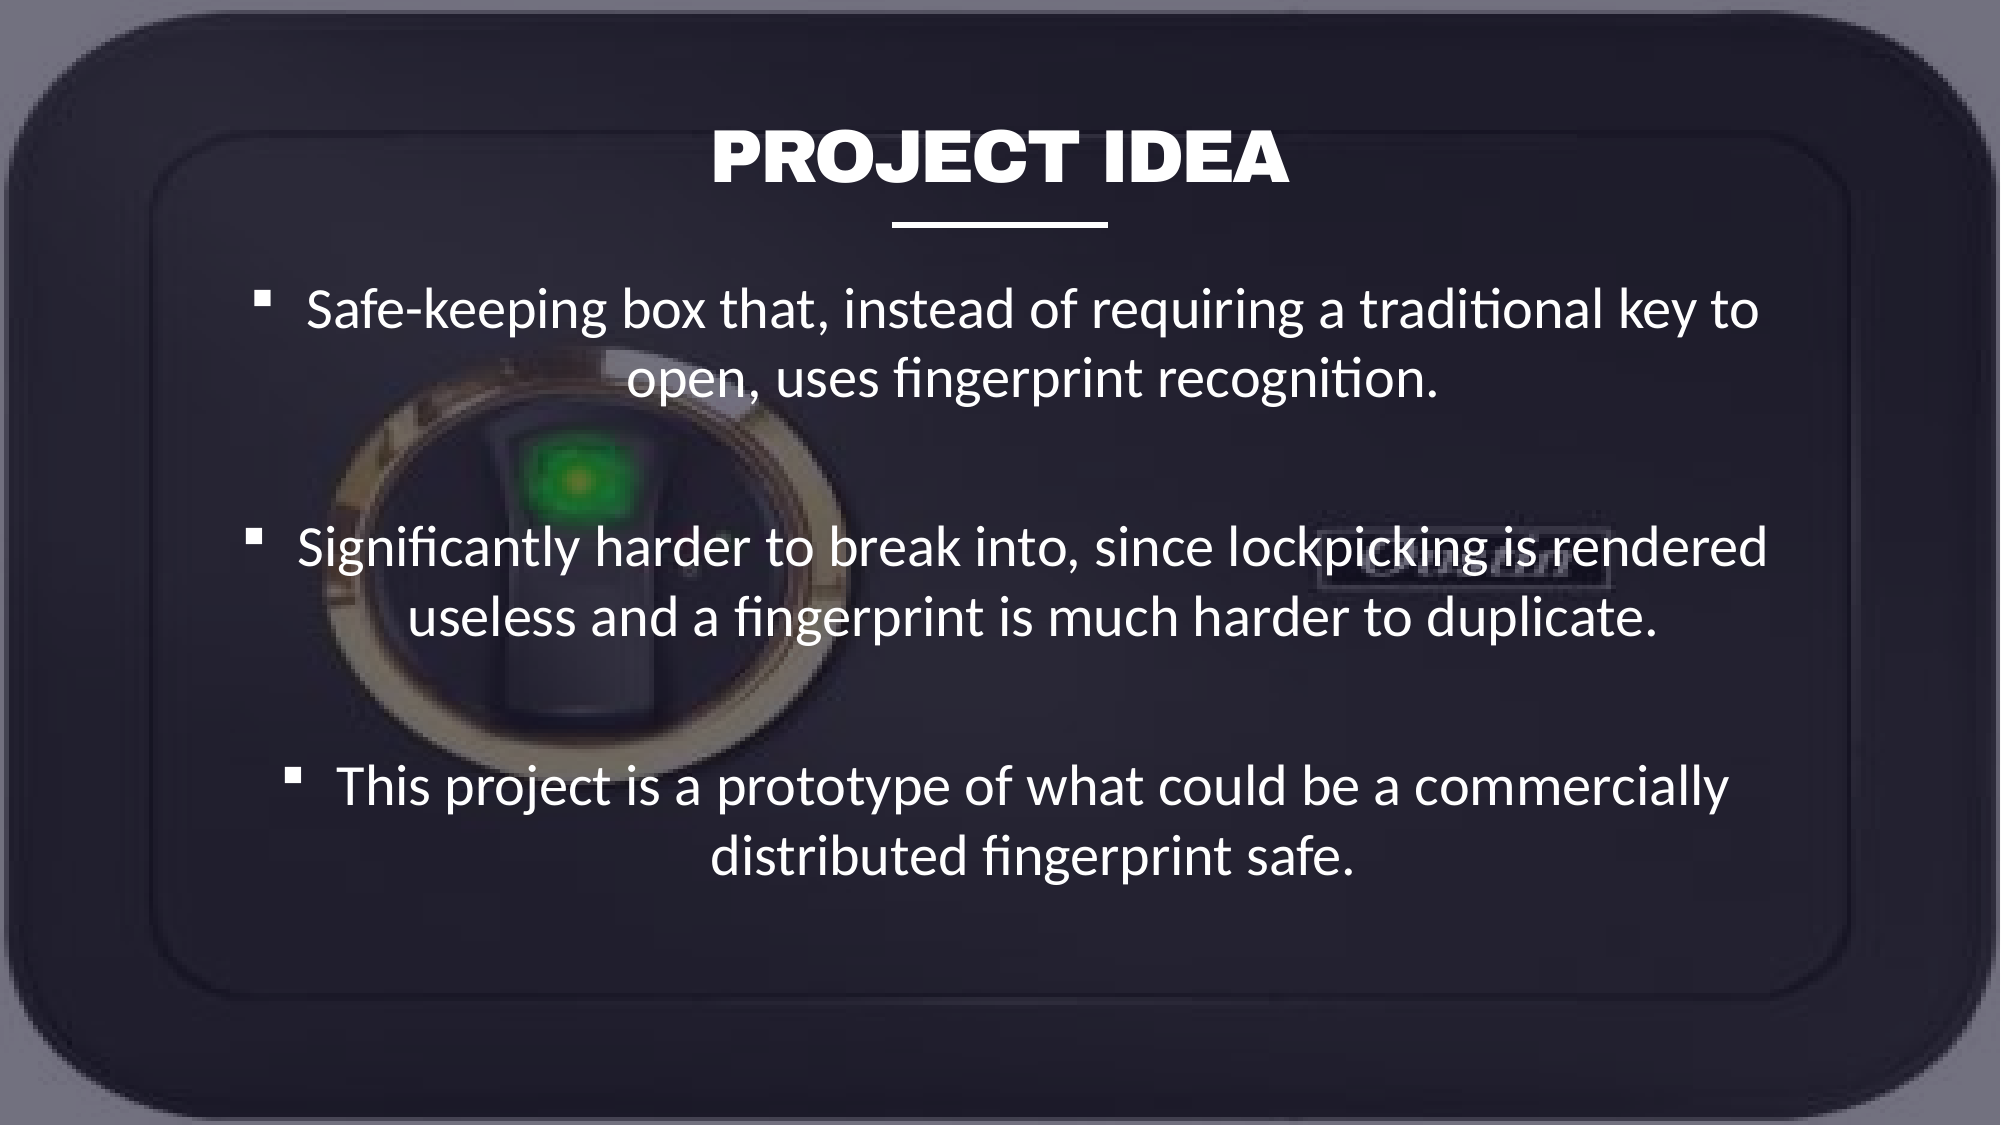

# PROJECT IDEA
Safe-keeping box that, instead of requiring a traditional key to open, uses fingerprint recognition.

Significantly harder to break into, since lockpicking is rendered useless and a fingerprint is much harder to duplicate.

This project is a prototype of what could be a commercially distributed fingerprint safe.